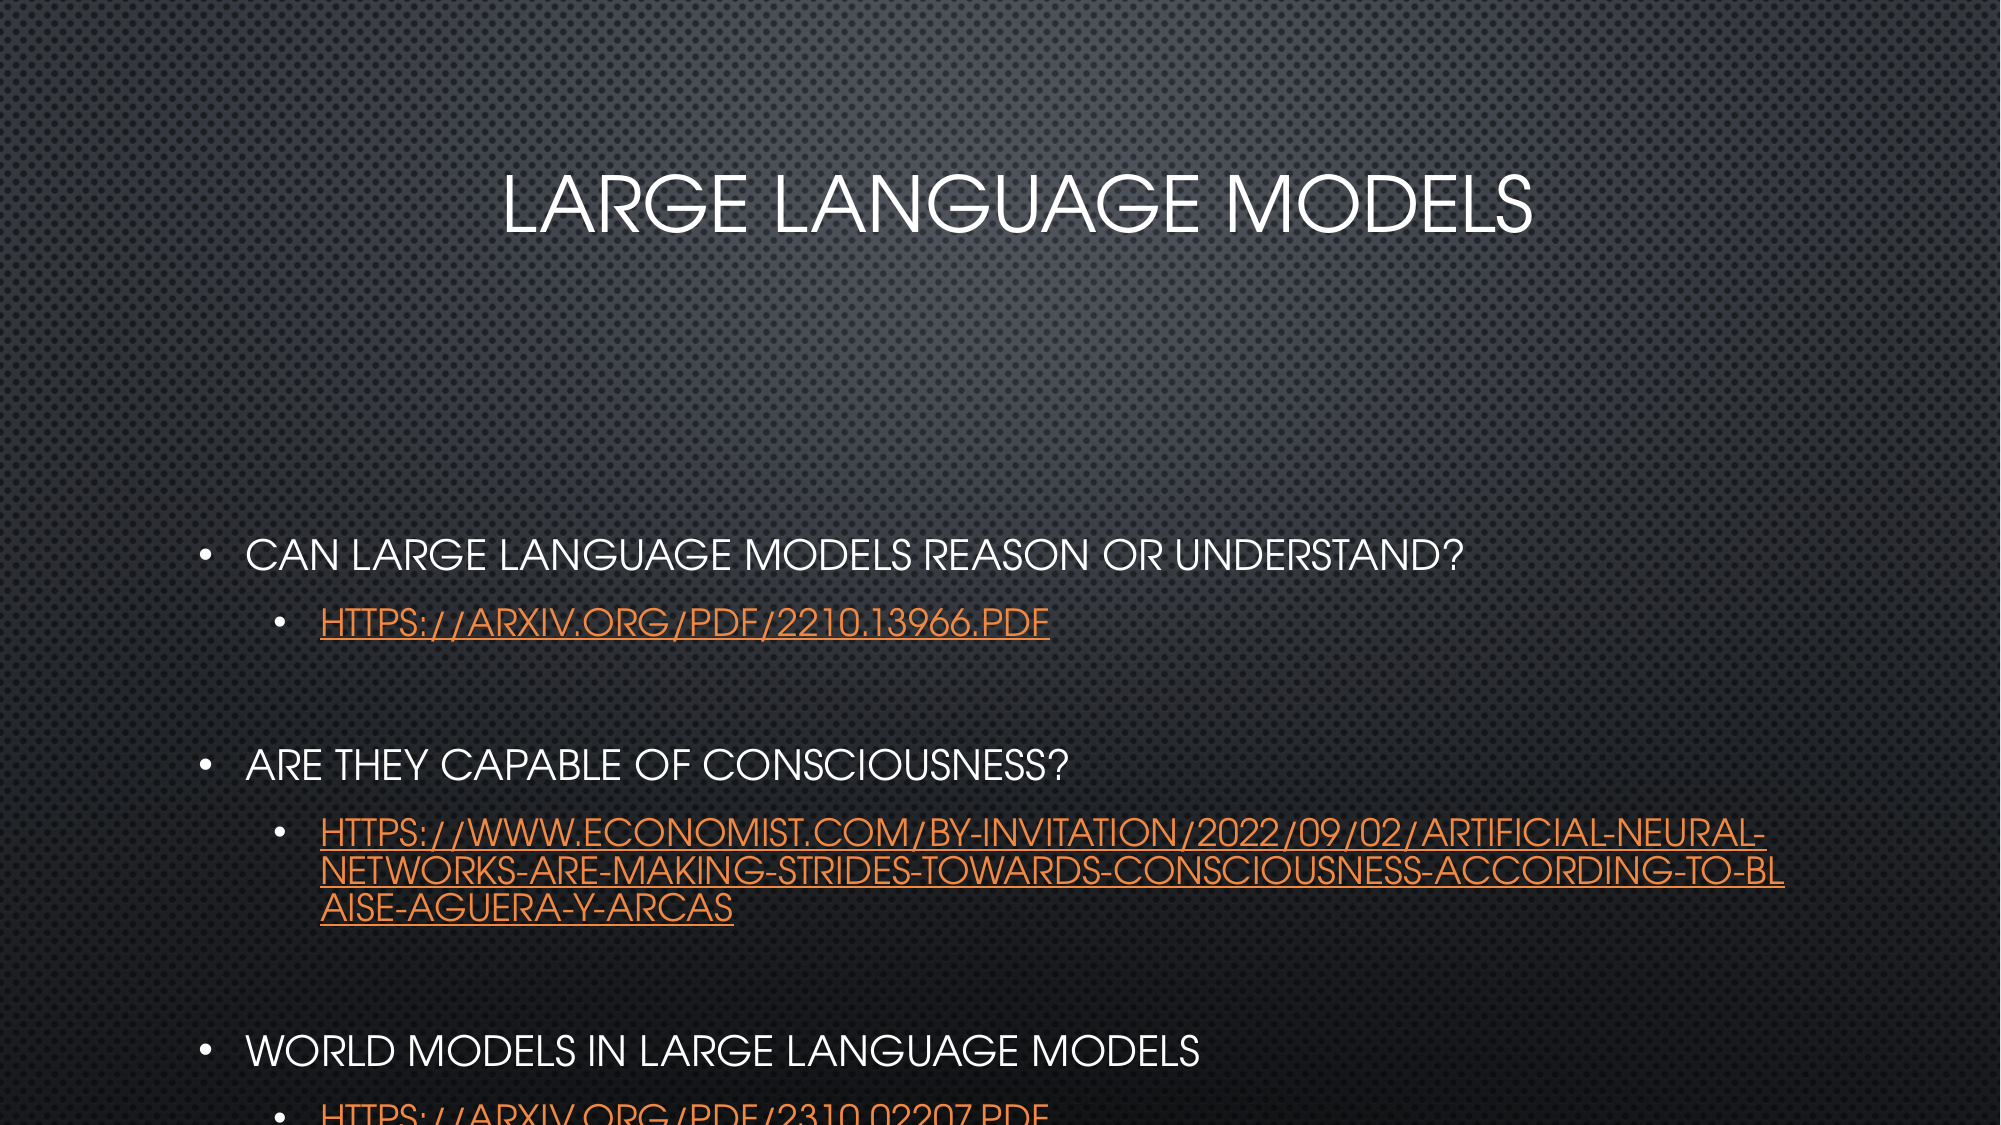

# Large language models
Can large language models reason or understand?
https://arxiv.org/pdf/2210.13966.pdf

Are they capable of consciousness?
https://www.economist.com/by-invitation/2022/09/02/artificial-neural-networks-are-making-strides-towards-consciousness-according-to-blaise-aguera-y-arcas

World models in large language models
https://arxiv.org/pdf/2310.02207.pdf